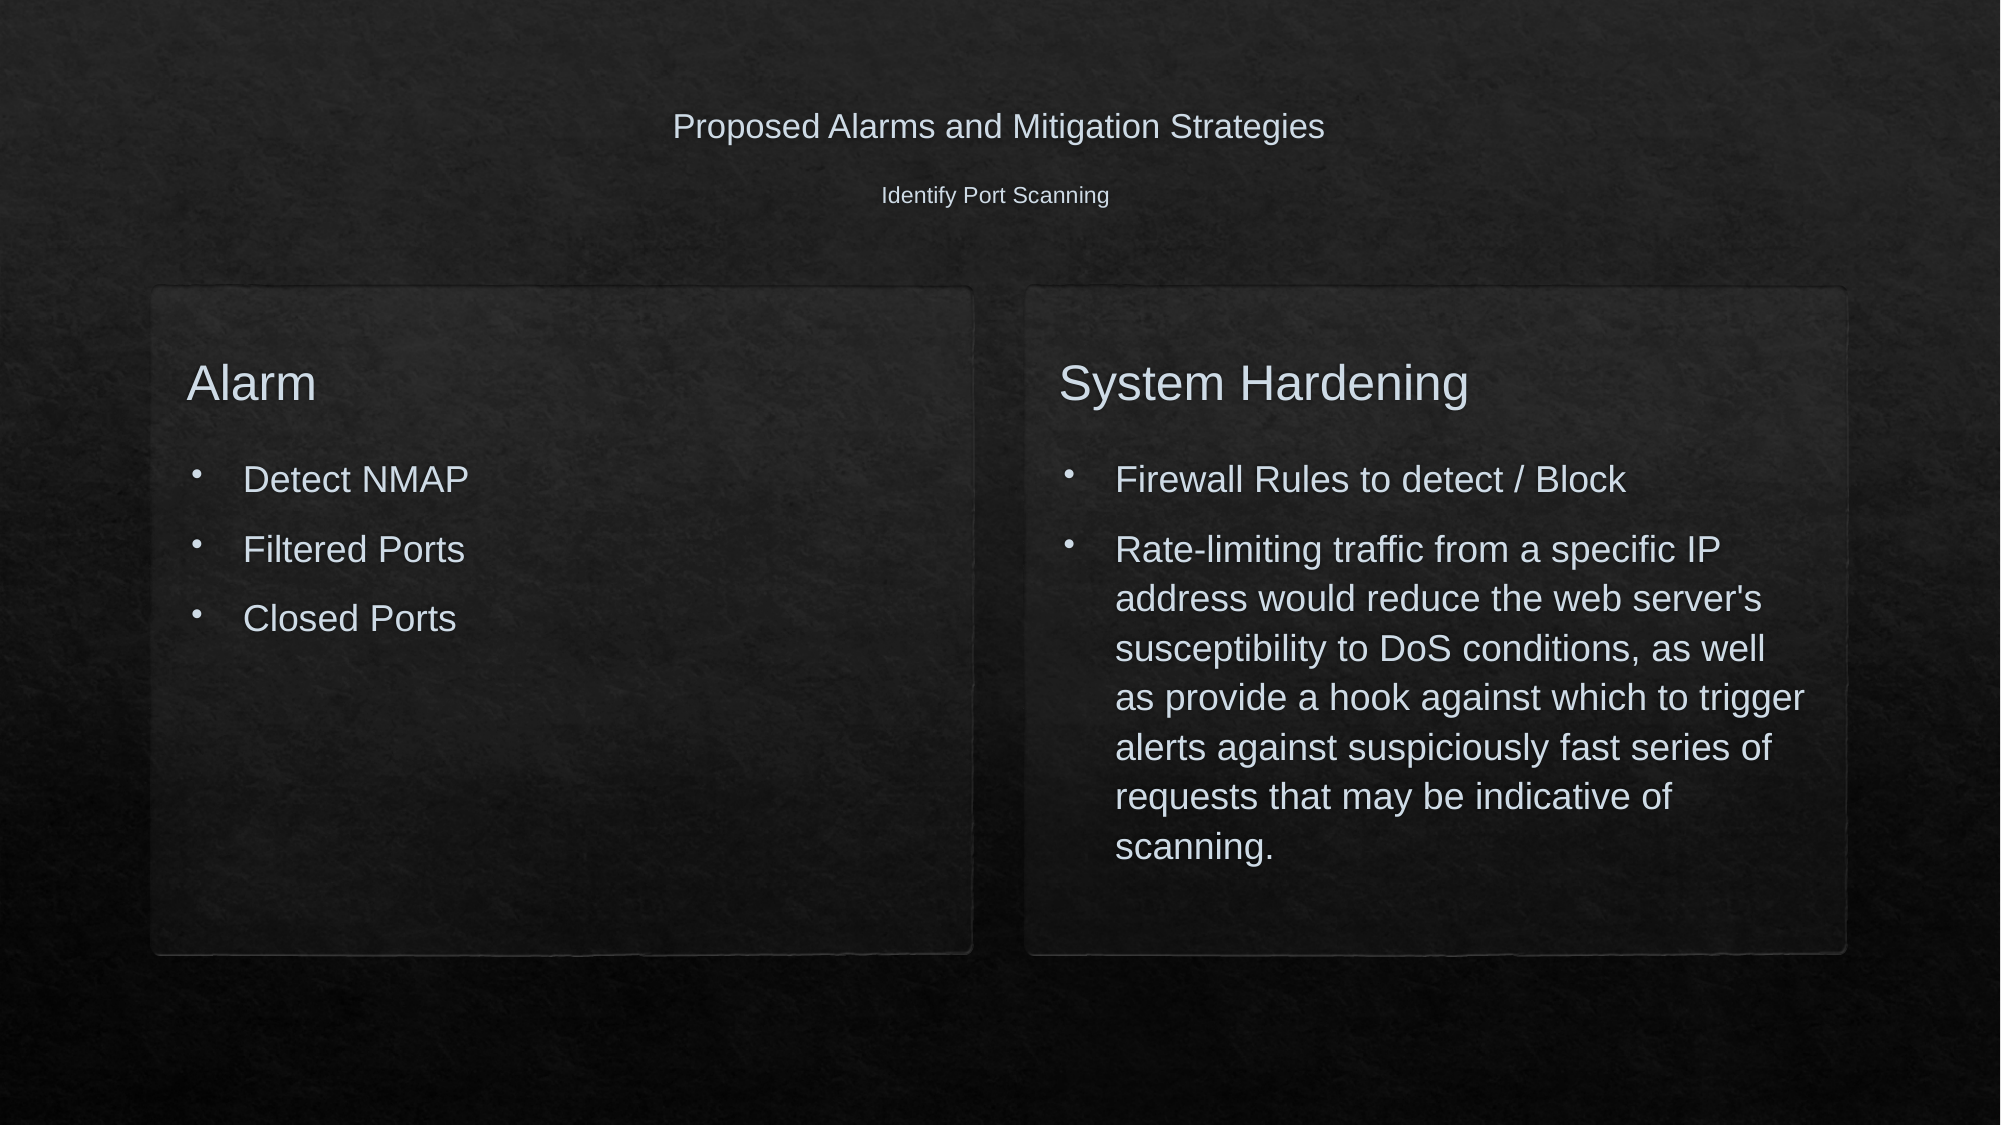

# Proposed Alarms and Mitigation Strategies Identify Port Scanning
System Hardening
Alarm
Detect NMAP
Filtered Ports
Closed Ports

Firewall Rules to detect / Block
Rate-limiting traffic from a specific IP address would reduce the web server's susceptibility to DoS conditions, as well as provide a hook against which to trigger alerts against suspiciously fast series of requests that may be indicative of scanning.